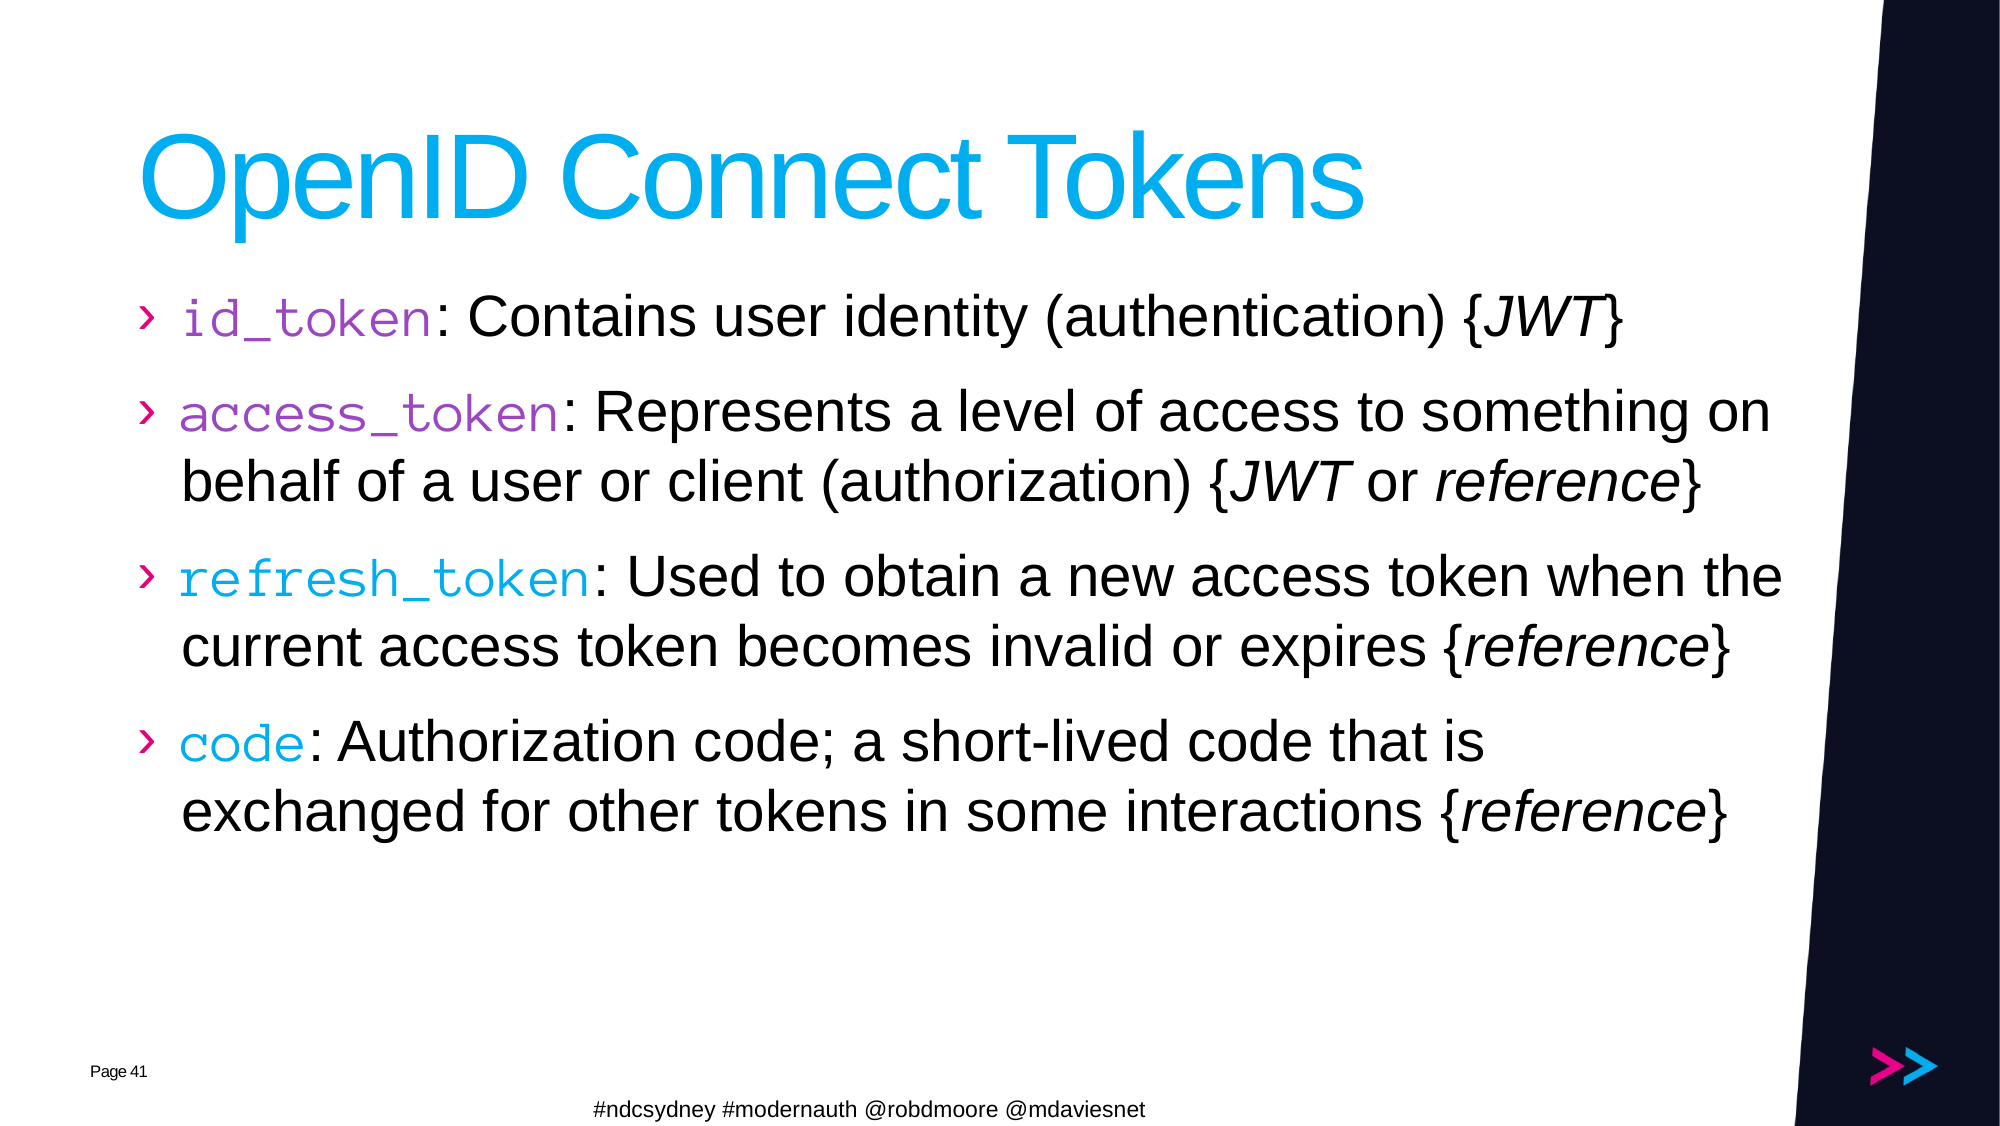

# OpenID Connect Tokens
id_token: Contains user identity (authentication) {JWT}
access_token: Represents a level of access to something on behalf of a user or client (authorization) {JWT or reference}
refresh_token: Used to obtain a new access token when the current access token becomes invalid or expires {reference}
code: Authorization code; a short-lived code that is exchanged for other tokens in some interactions {reference}
41